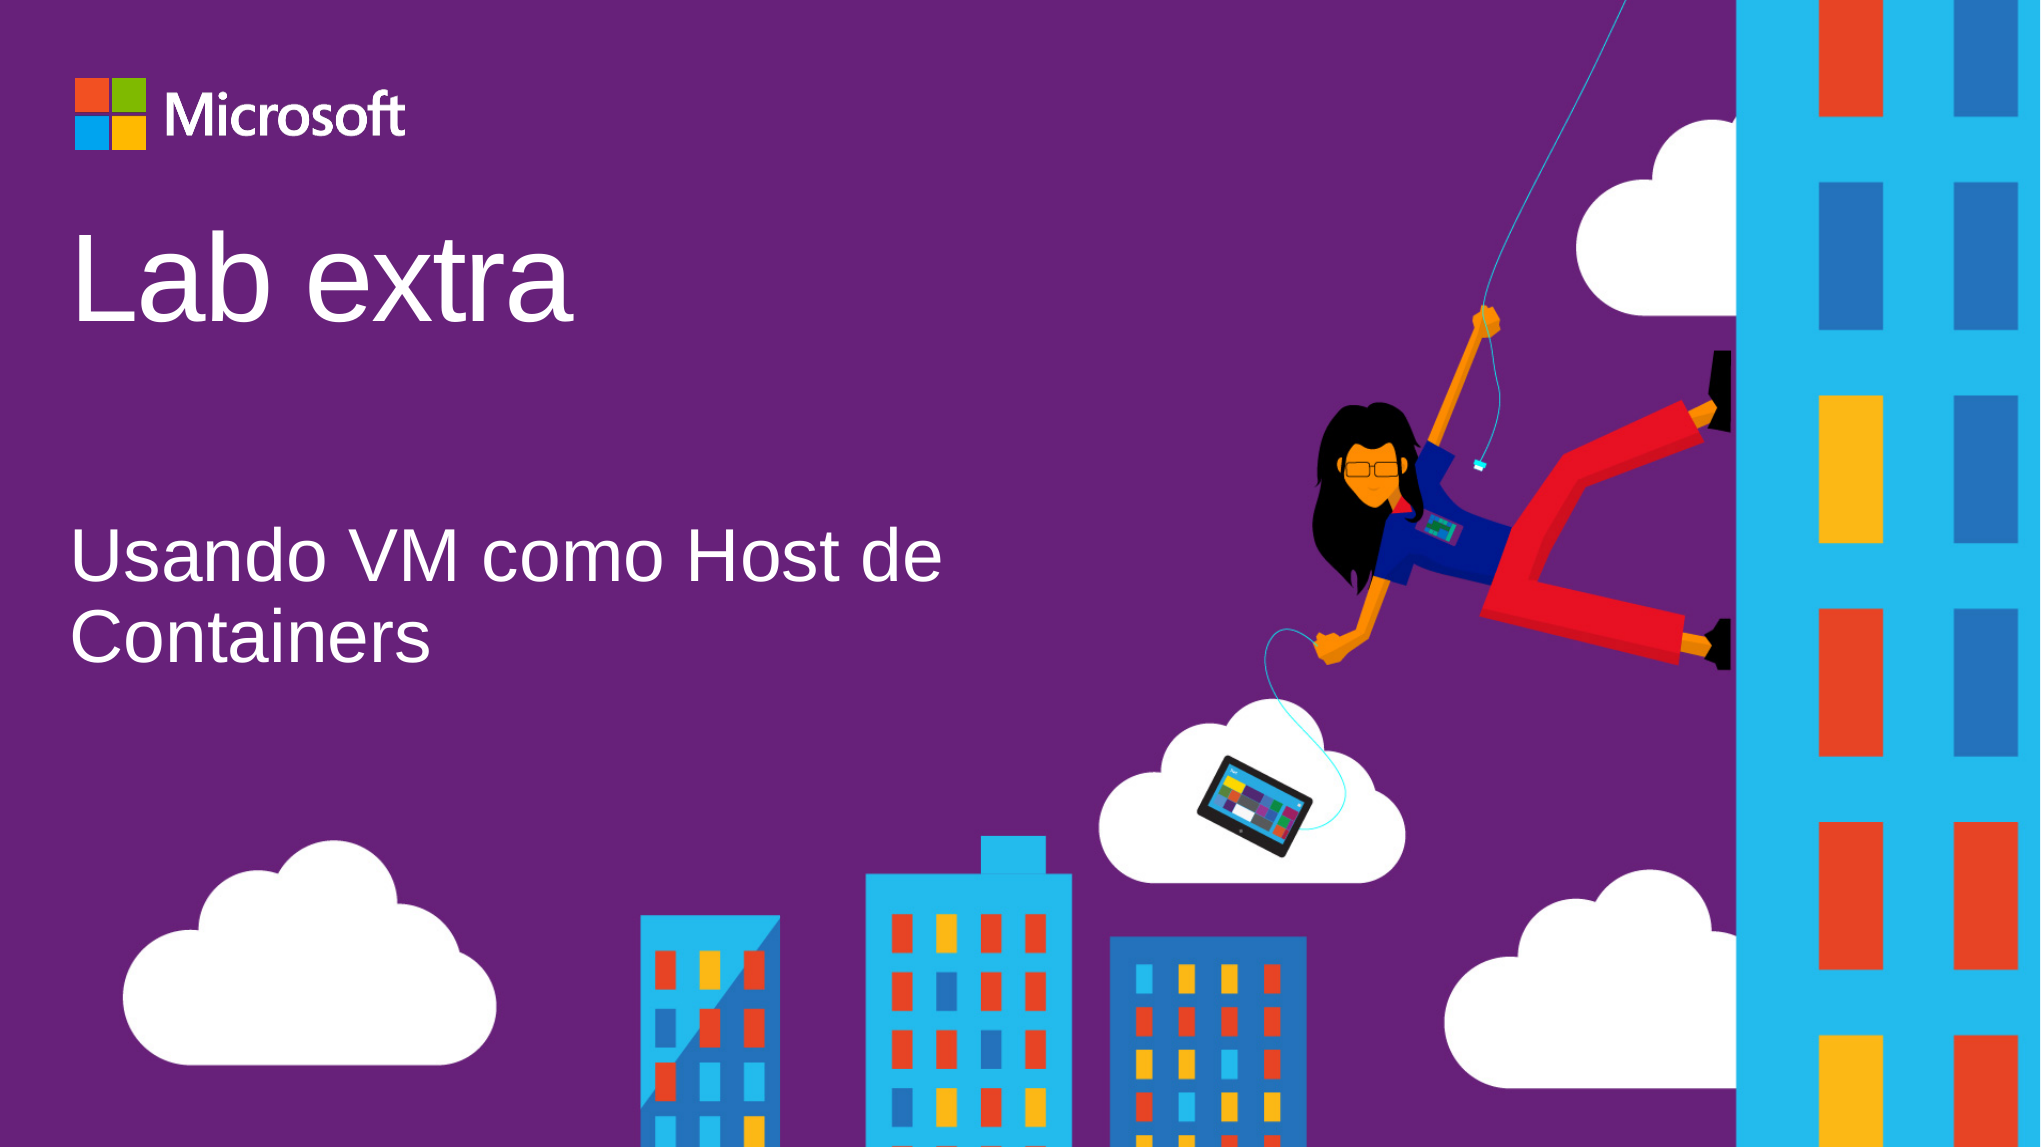

# Lab extra
Usando VM como Host de Containers